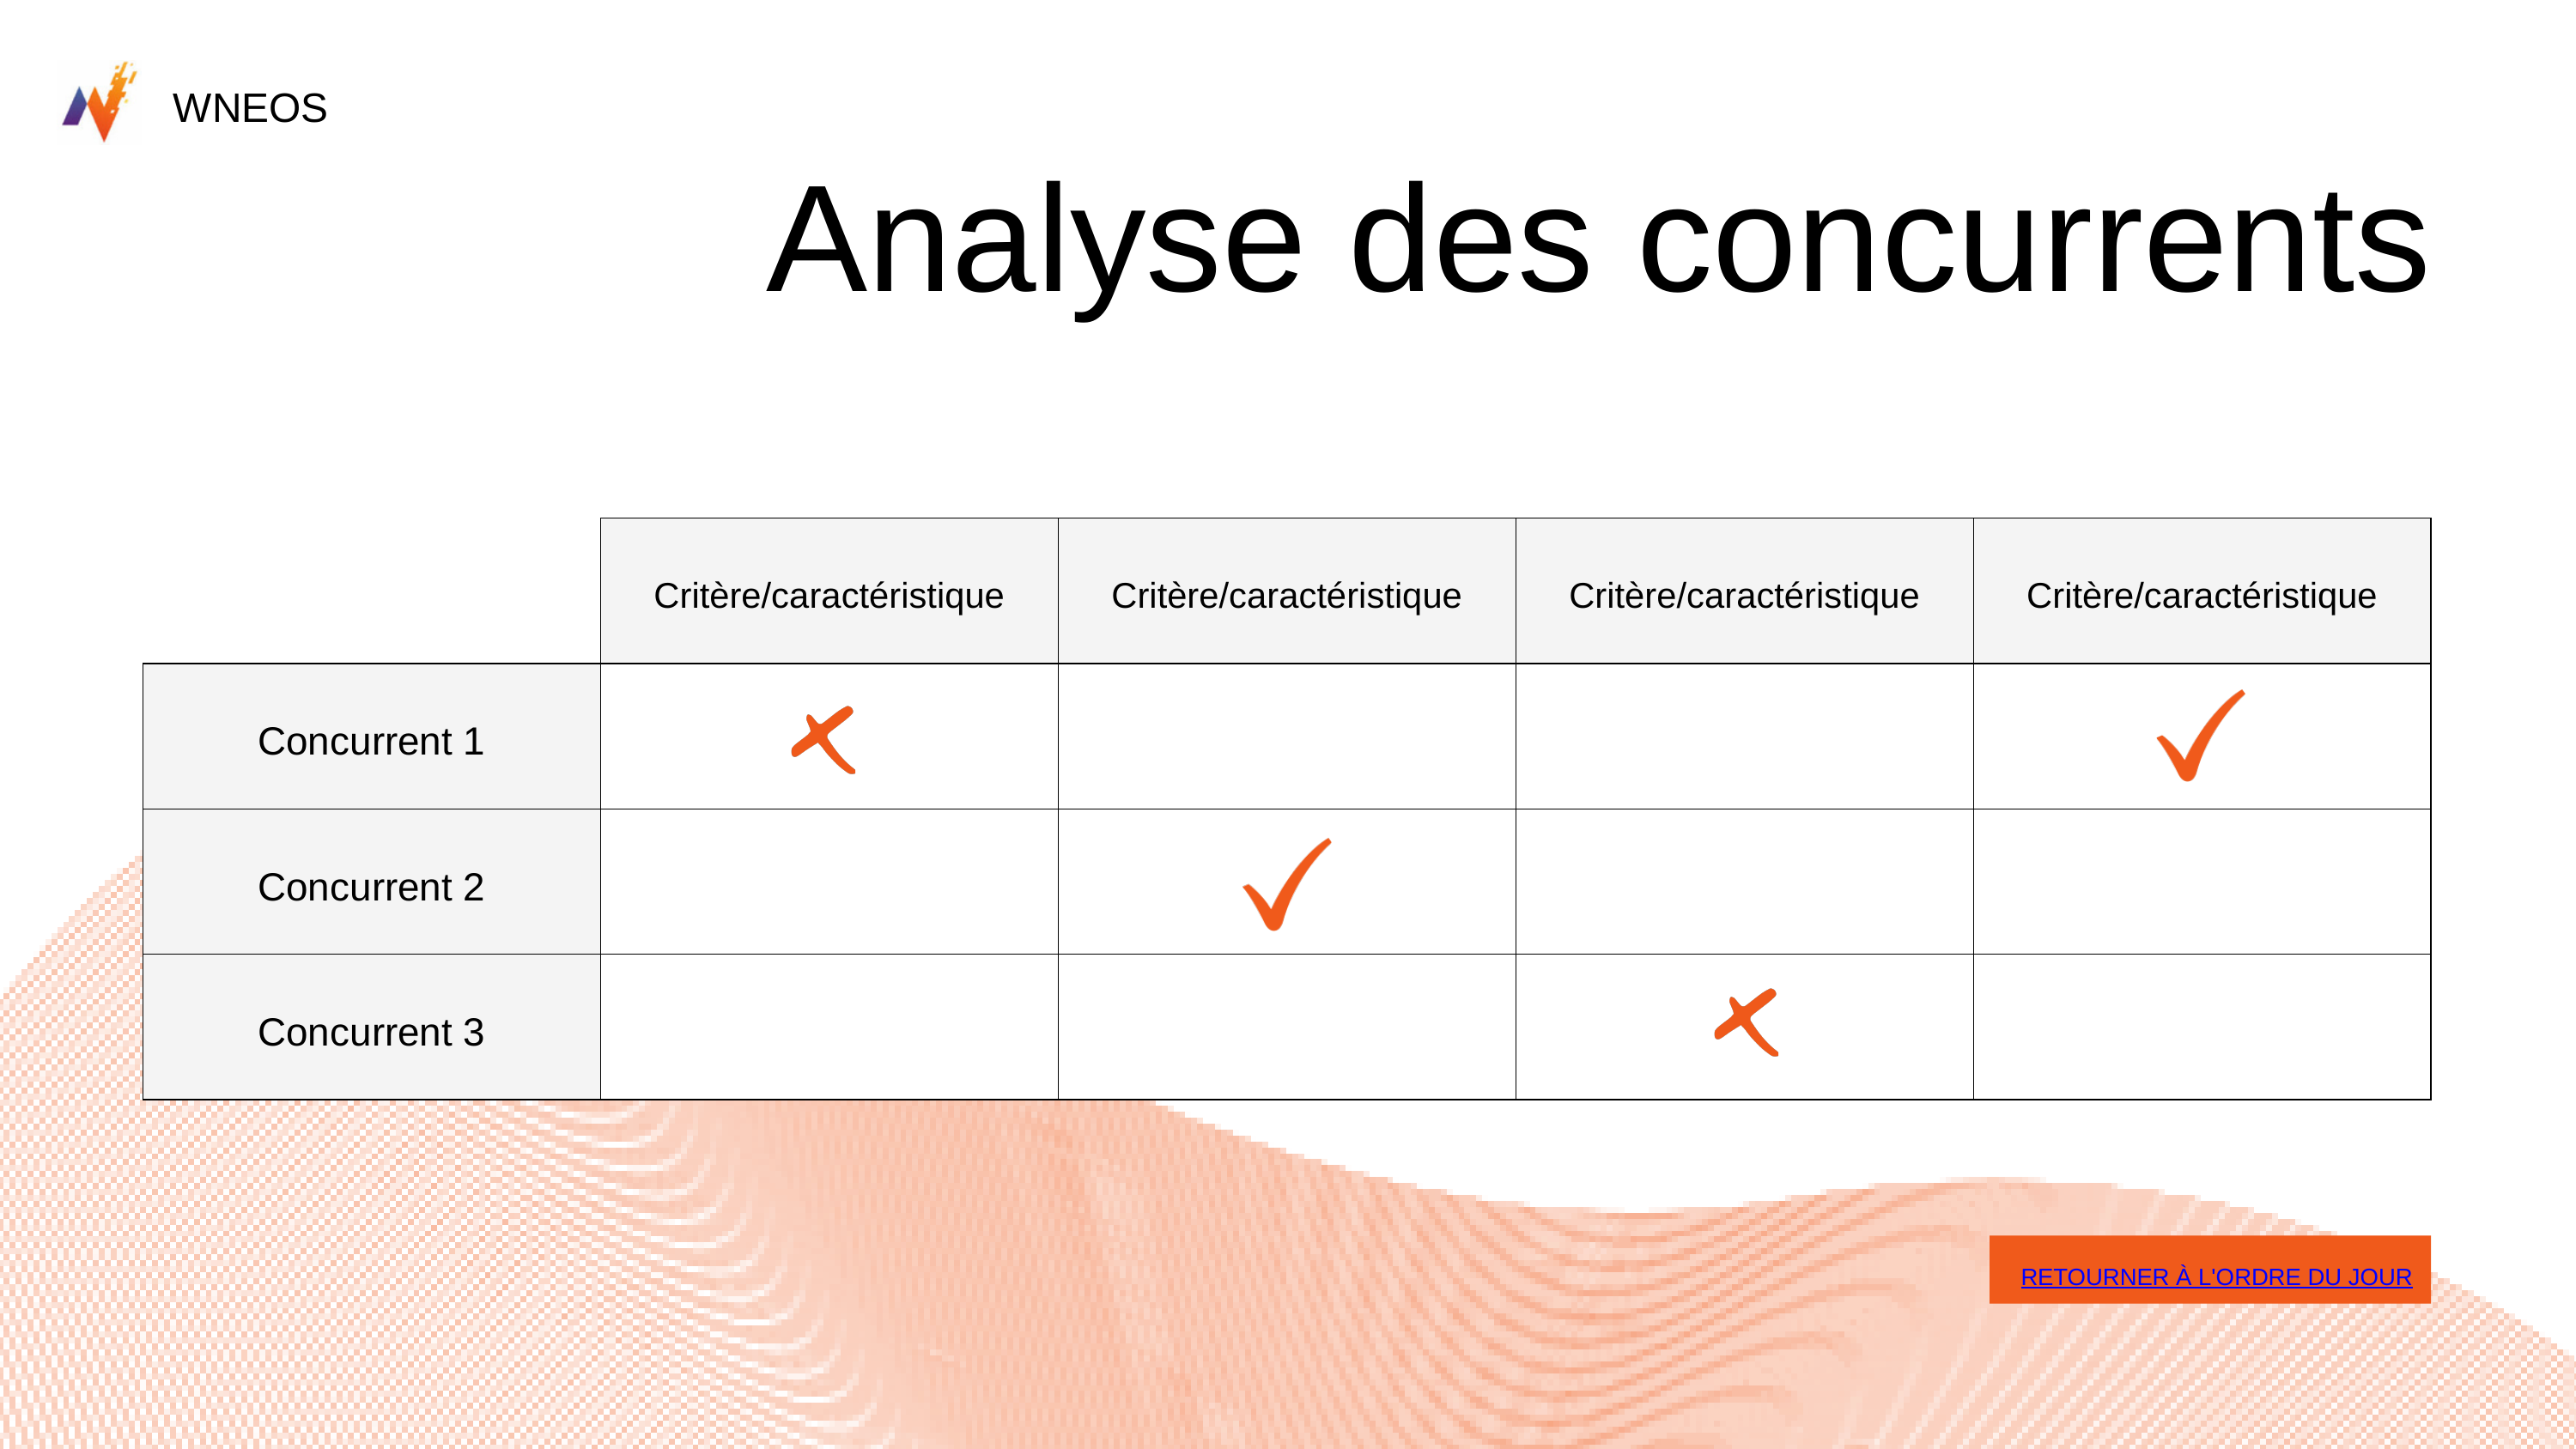

WNEOS
Analyse des concurrents
|  | Critère/caractéristique | Critère/caractéristique | Critère/caractéristique | Critère/caractéristique |
| --- | --- | --- | --- | --- |
| Concurrent 1 |  |  |  |  |
| Concurrent 2 |  |  |  |  |
| Concurrent 3 |  |  |  |  |

RETOURNER À L'ORDRE DU JOUR